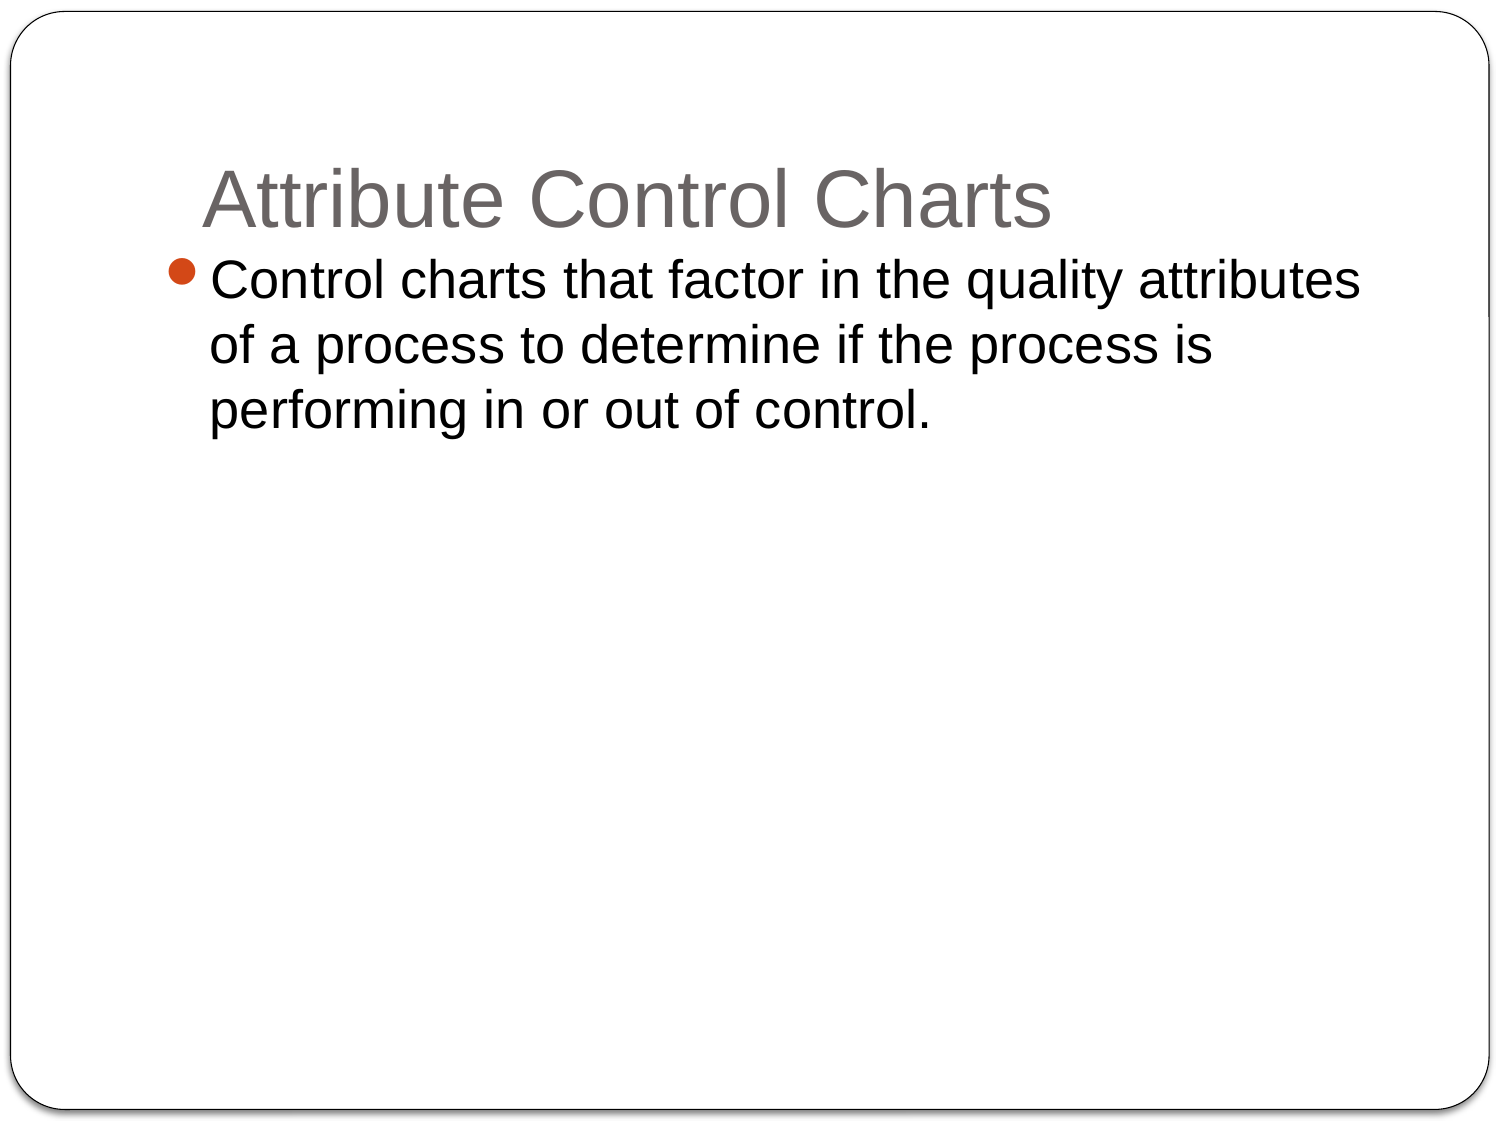

# Attribute Control Charts
Control charts that factor in the quality attributes of a process to determine if the process is performing in or out of control.